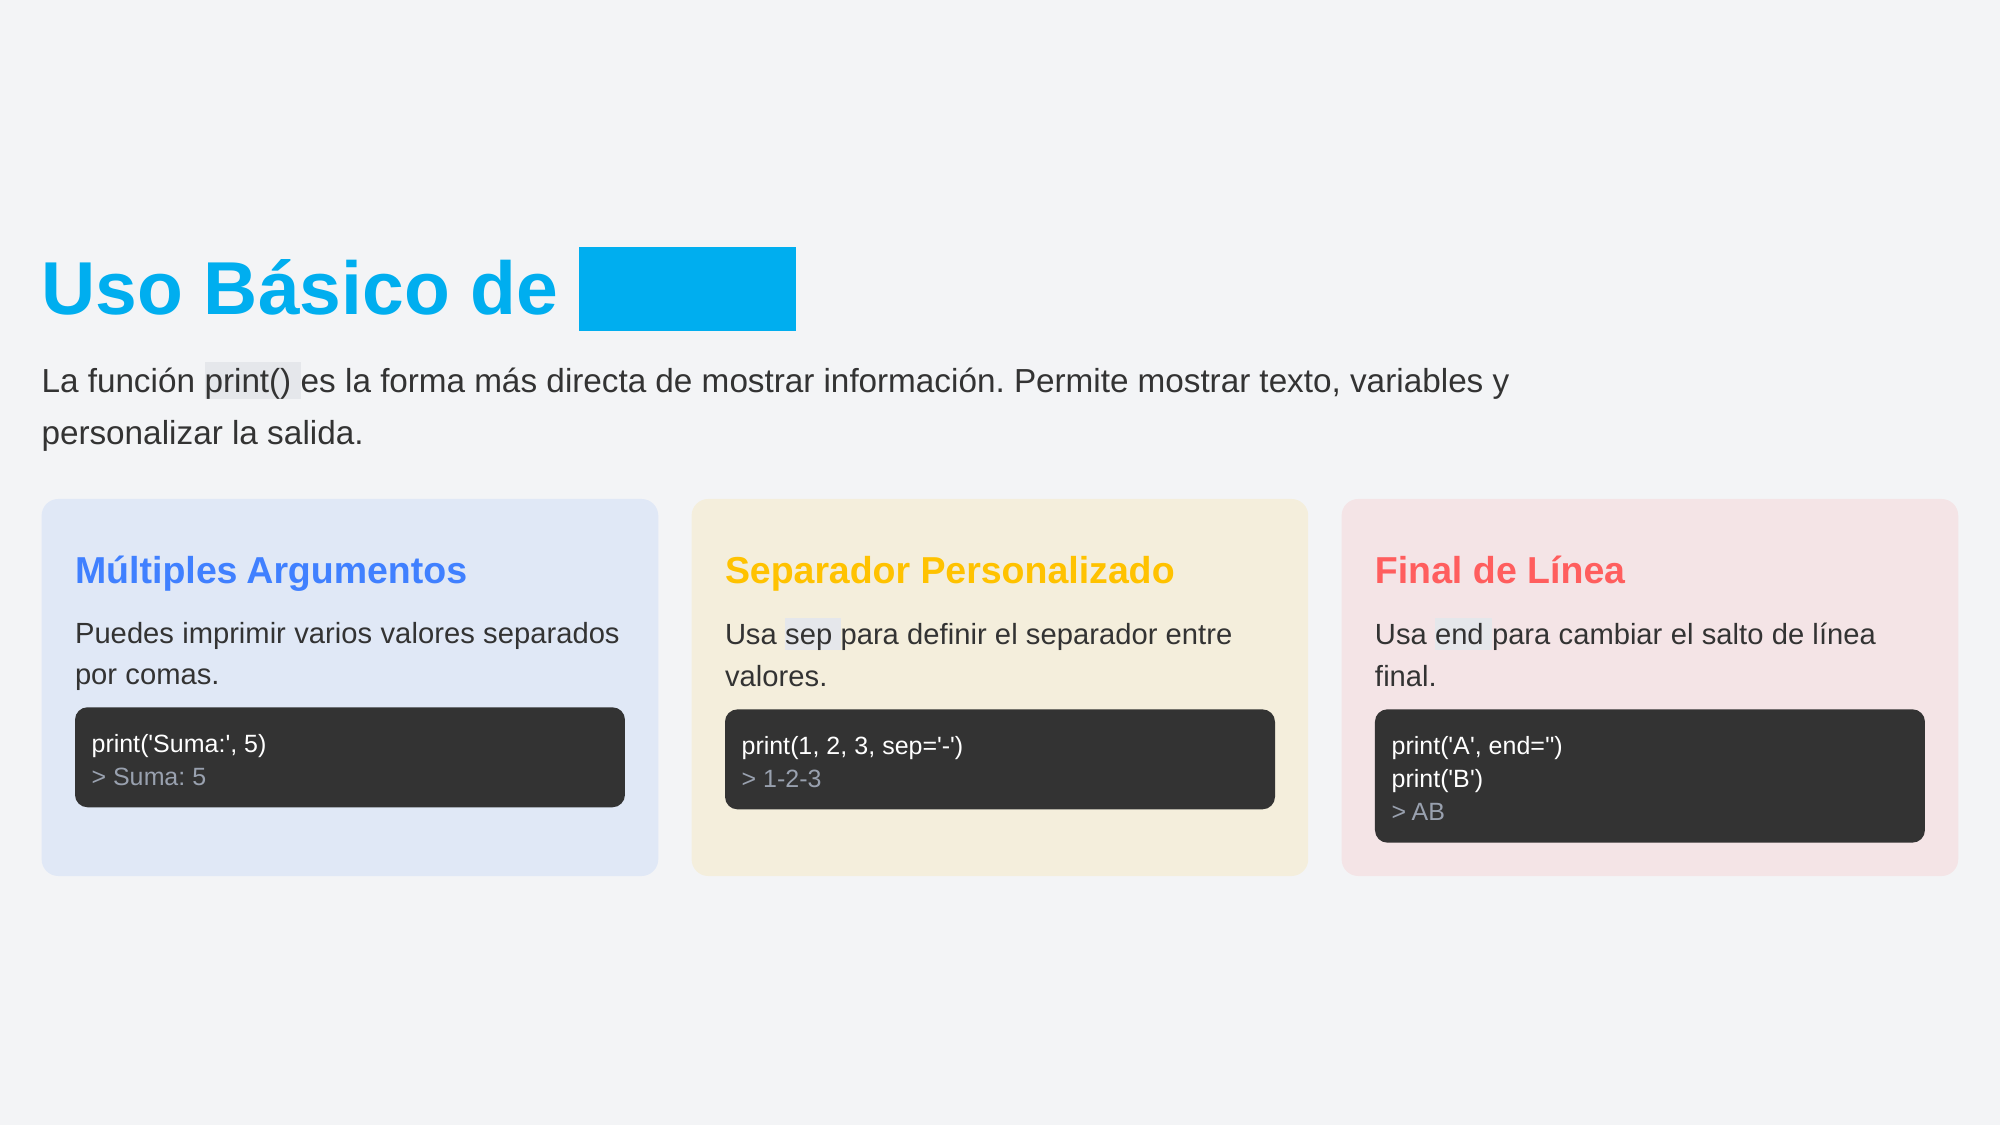

Uso Básico de print()
La función print() es la forma más directa de mostrar información. Permite mostrar texto, variables y personalizar la salida.

Múltiples Argumentos
Separador Personalizado
Final de Línea
Puedes imprimir varios valores separados por comas.
Usa sep para definir el separador entre valores.
Usa end para cambiar el salto de línea final.

print('Suma:', 5)
print(1, 2, 3, sep='-')
print('A', end='')
> Suma: 5
> 1-2-3
print('B')
> AB